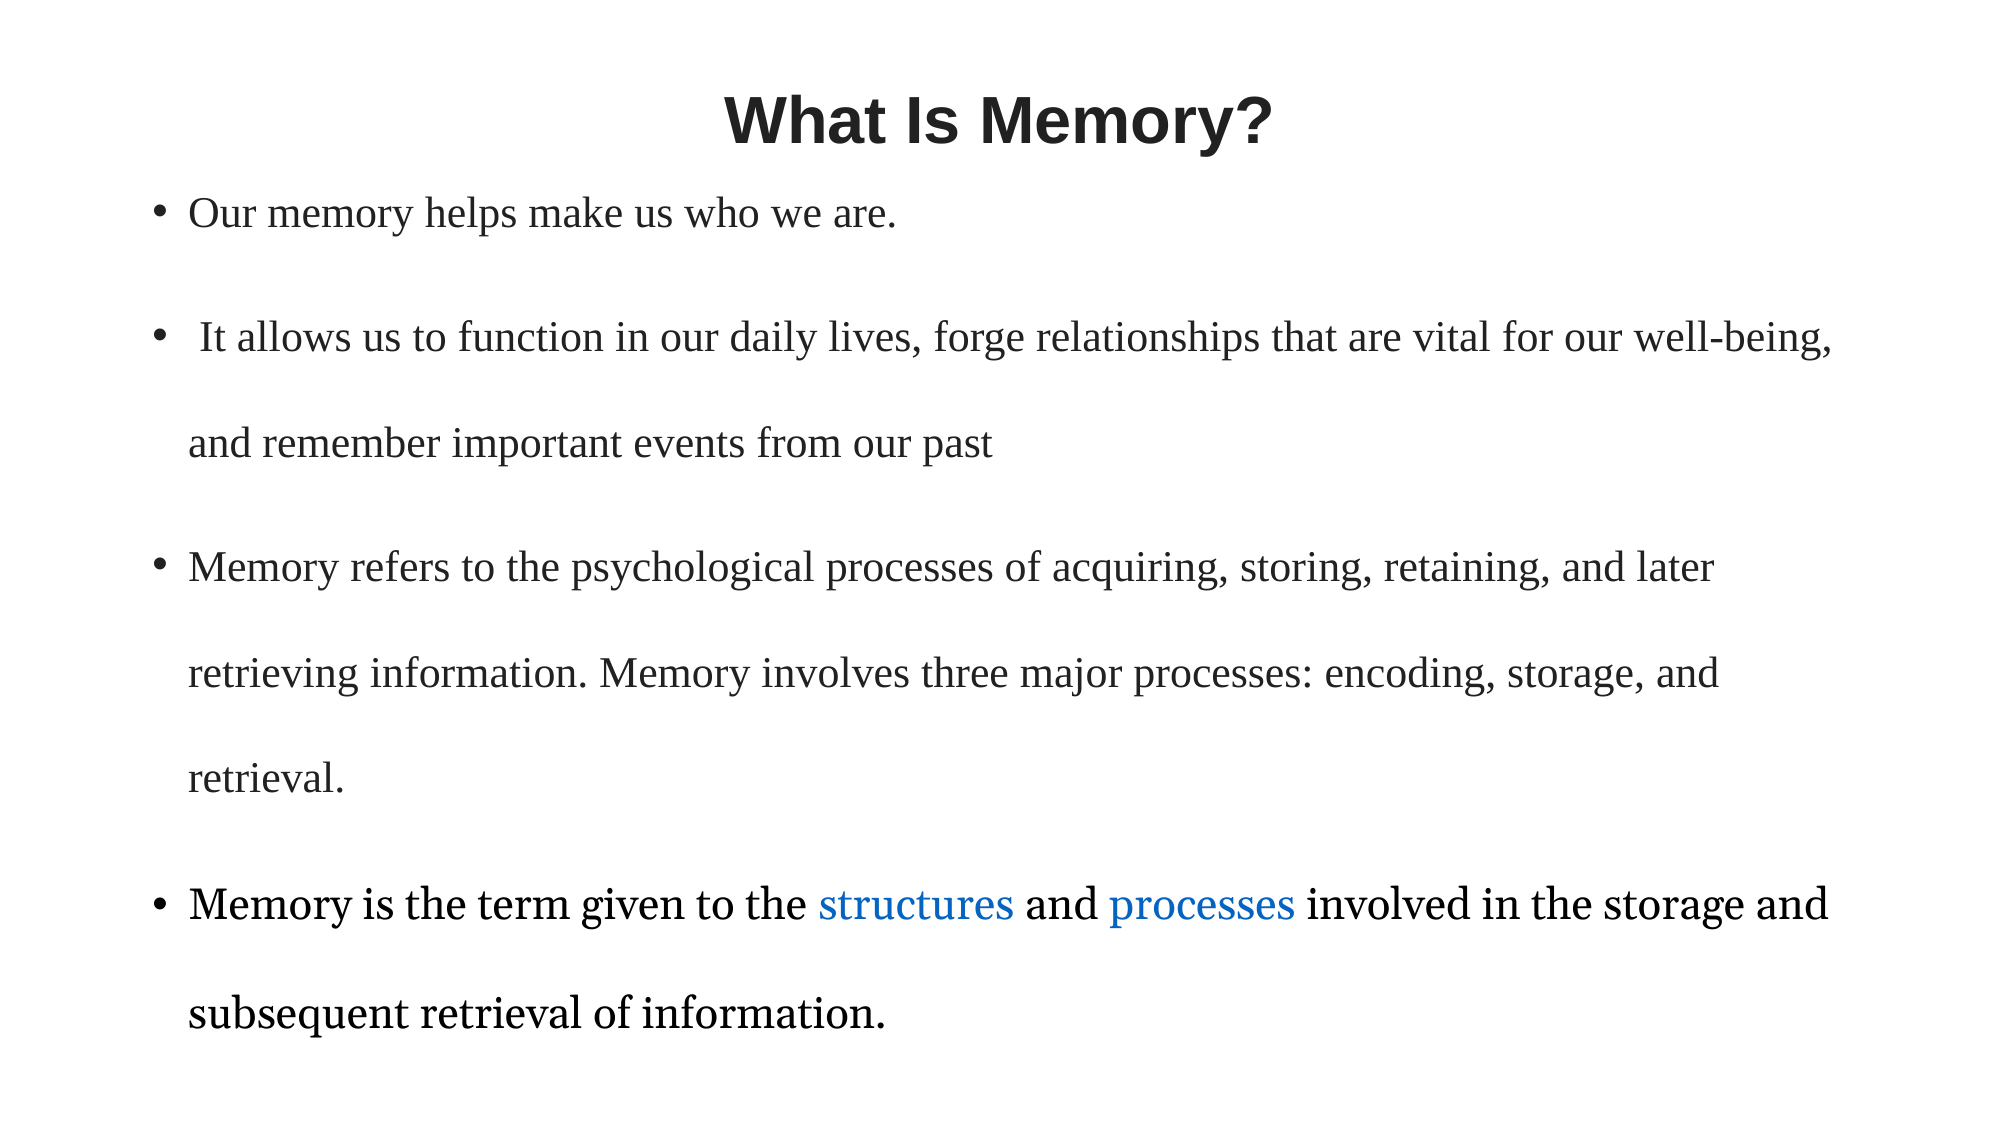

# What Is Memory?
Our memory helps make us who we are.
 It allows us to function in our daily lives, forge relationships that are vital for our well-being, and remember important events from our past
Memory refers to the psychological processes of acquiring, storing, retaining, and later retrieving information. Memory involves three major processes: encoding, storage, and retrieval.
Memory is the term given to the structures and processes involved in the storage and subsequent retrieval of information.